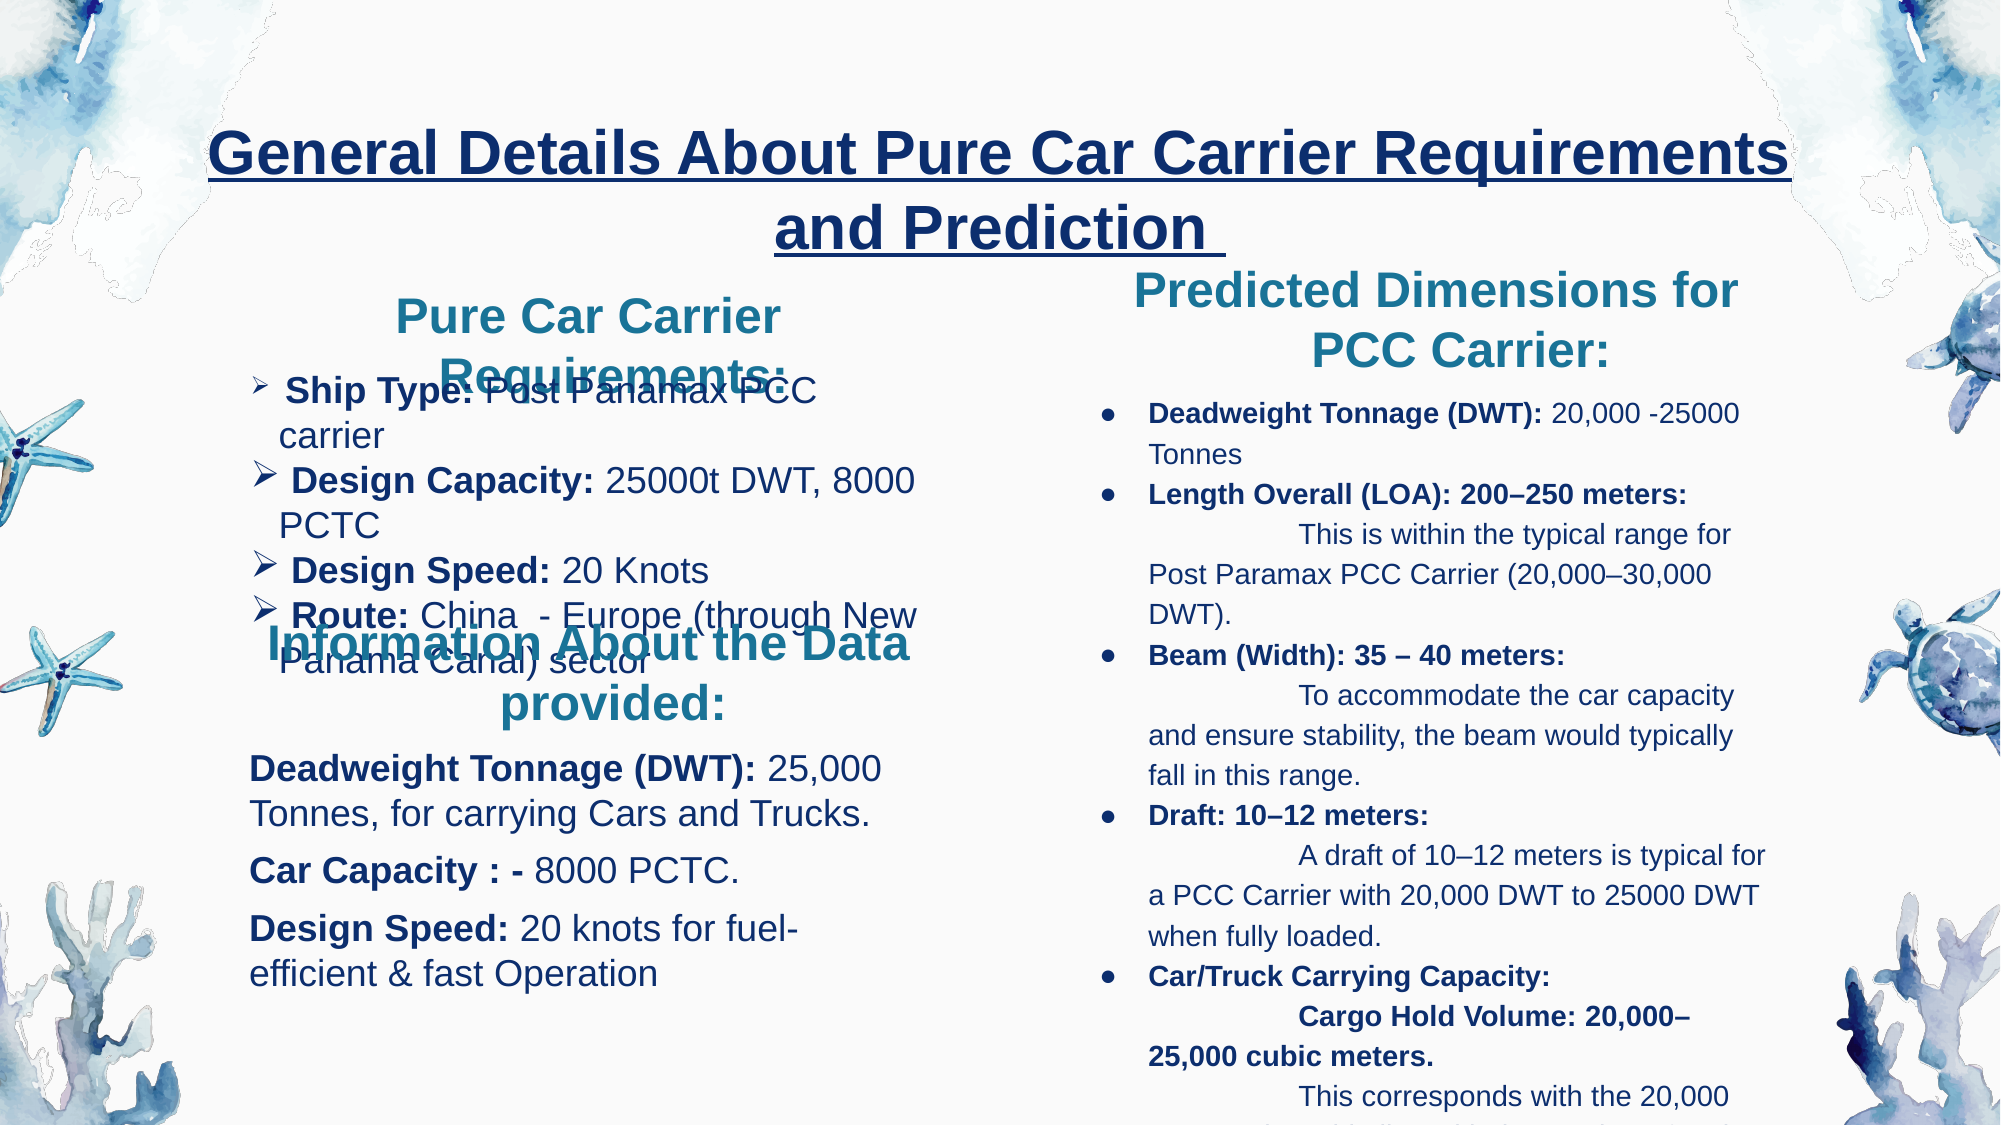

# General Details About Pure Car Carrier Requirements and Prediction
Pure Car Carrier Requirements:
Predicted Dimensions for PCC Carrier:
 Ship Type: Post Panamax PCC carrier
 Design Capacity: 25000t DWT, 8000 PCTC
 Design Speed: 20 Knots
 Route: China  - Europe (through New Panama Canal) sector
Deadweight Tonnage (DWT): 20,000 -25000 Tonnes
Length Overall (LOA): 200–250 meters:
	This is within the typical range for Post Paramax PCC Carrier (20,000–30,000 DWT).
Beam (Width): 35 – 40 meters:
	To accommodate the car capacity and ensure stability, the beam would typically fall in this range.
Draft: 10–12 meters:
	A draft of 10–12 meters is typical for a PCC Carrier with 20,000 DWT to 25000 DWT when fully loaded.
Car/Truck Carrying Capacity:
	Cargo Hold Volume: 20,000–25,000 cubic meters.
	This corresponds with the 20,000 DWT and would align with the number of tanks and bulkheads.

Information About the Data provided:
Deadweight Tonnage (DWT): 25,000 Tonnes, for carrying Cars and Trucks.
Car Capacity : - 8000 PCTC.
Design Speed: 20 knots for fuel-efficient & fast Operation